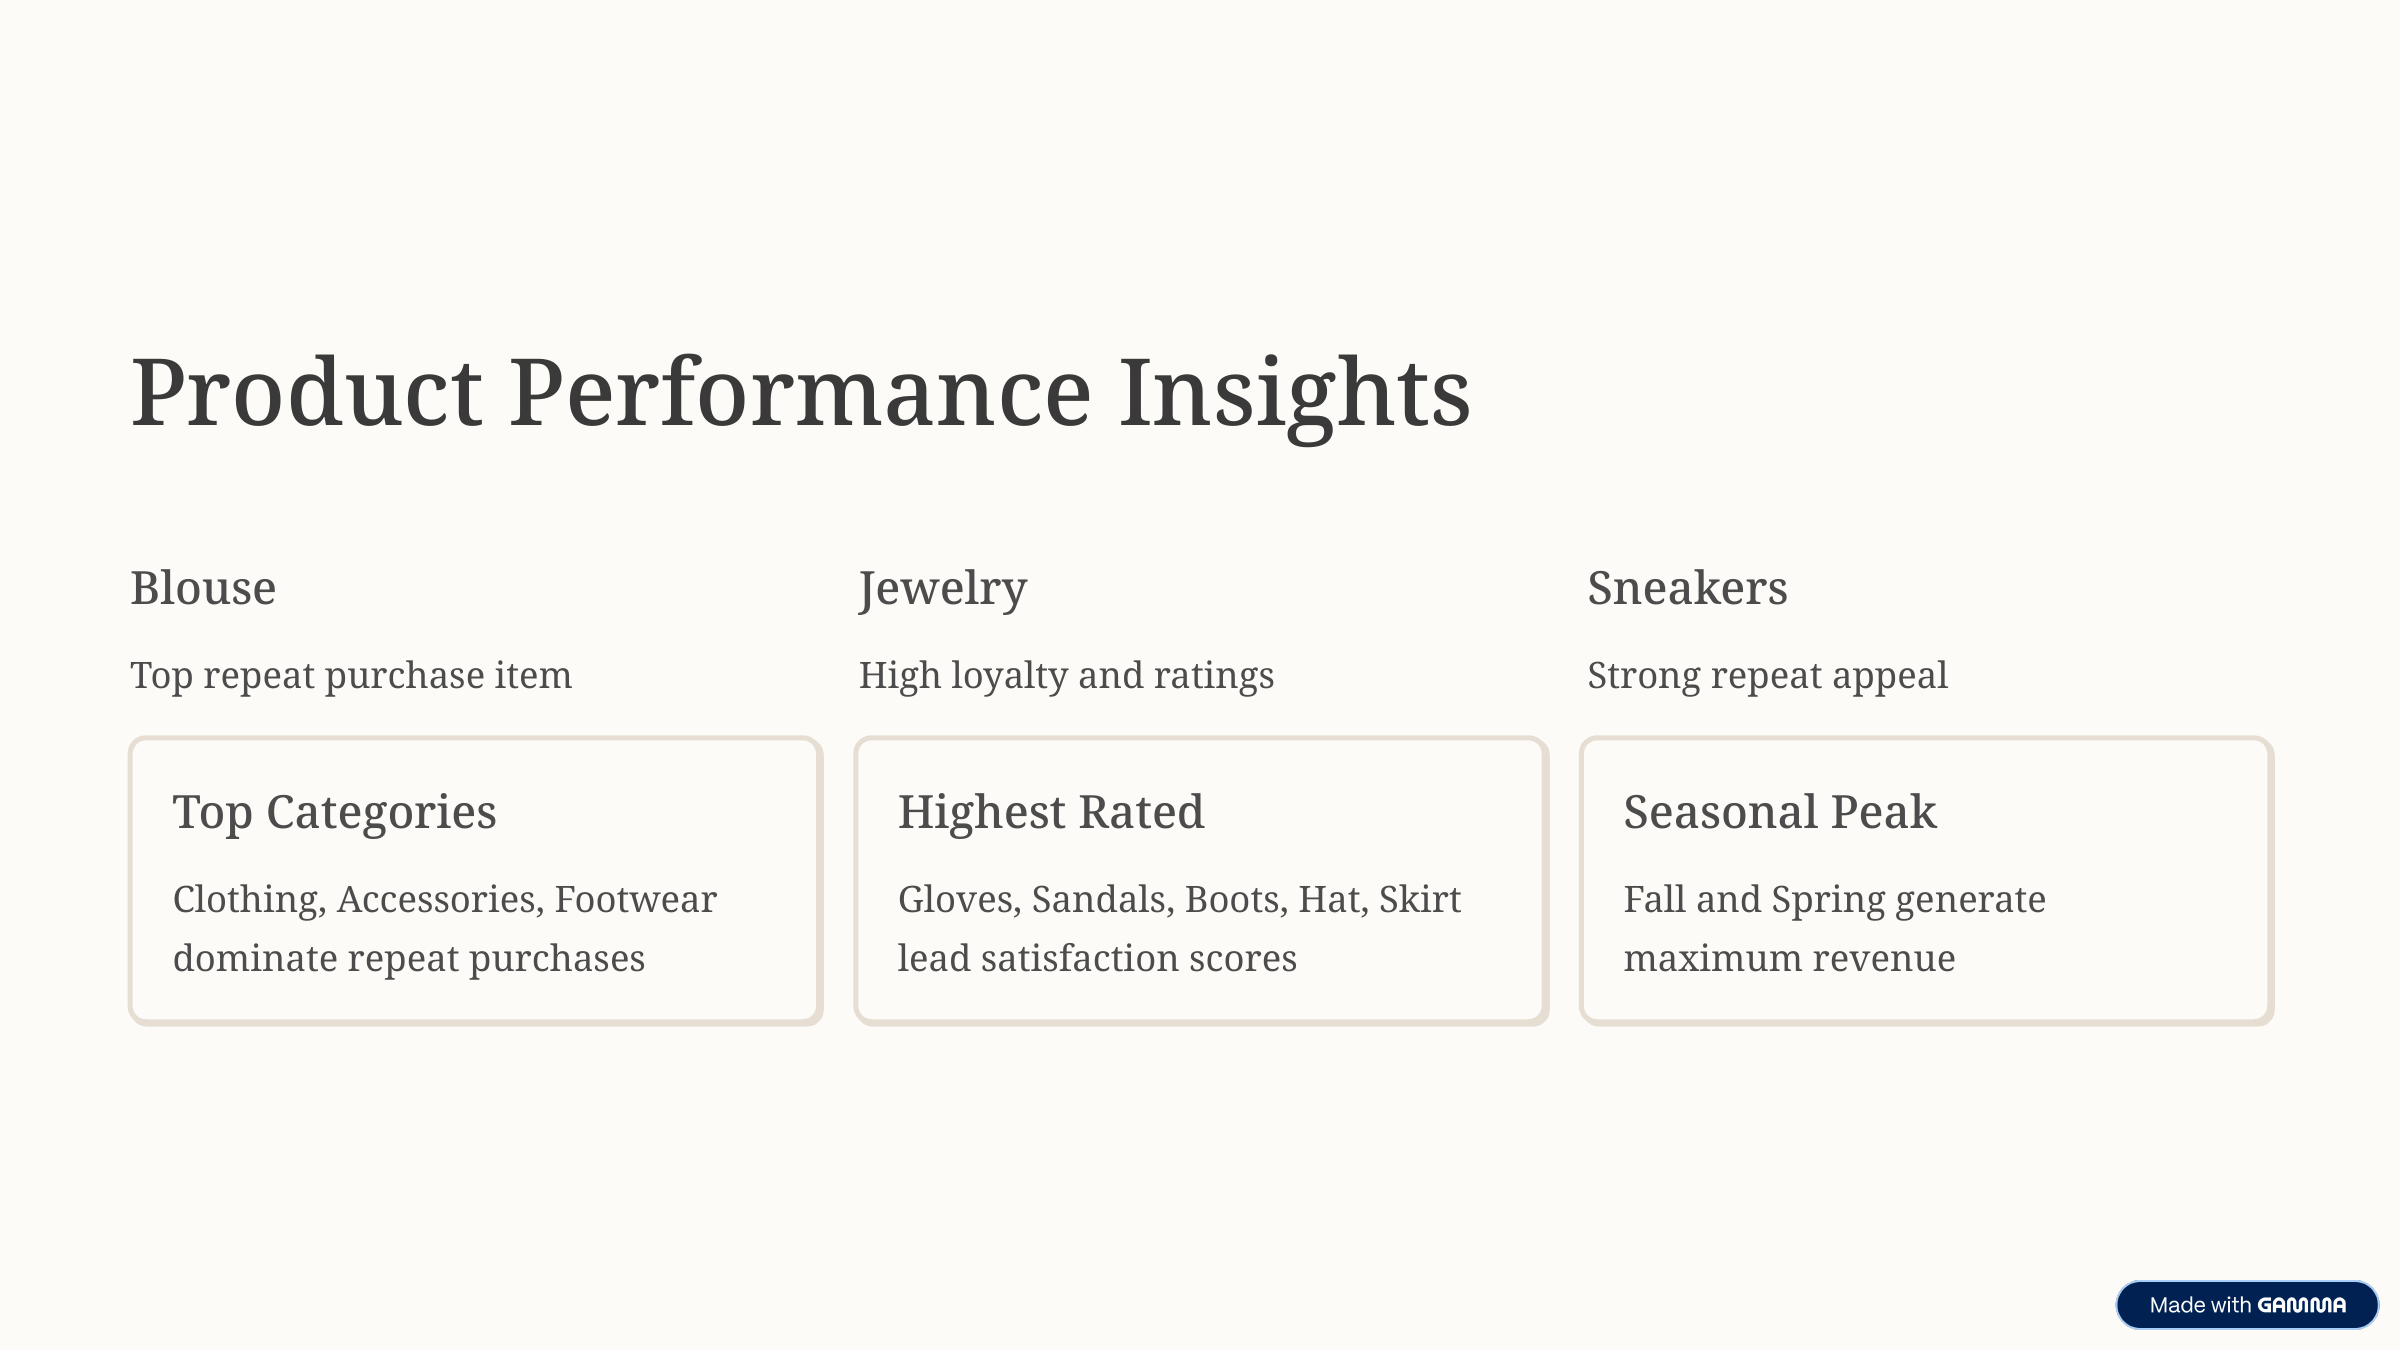

Product Performance Insights
Blouse
Jewelry
Sneakers
Top repeat purchase item
High loyalty and ratings
Strong repeat appeal

Top Categories
Highest Rated
Seasonal Peak
Clothing, Accessories, Footwear dominate repeat purchases
Gloves, Sandals, Boots, Hat, Skirt lead satisfaction scores
Fall and Spring generate maximum revenue